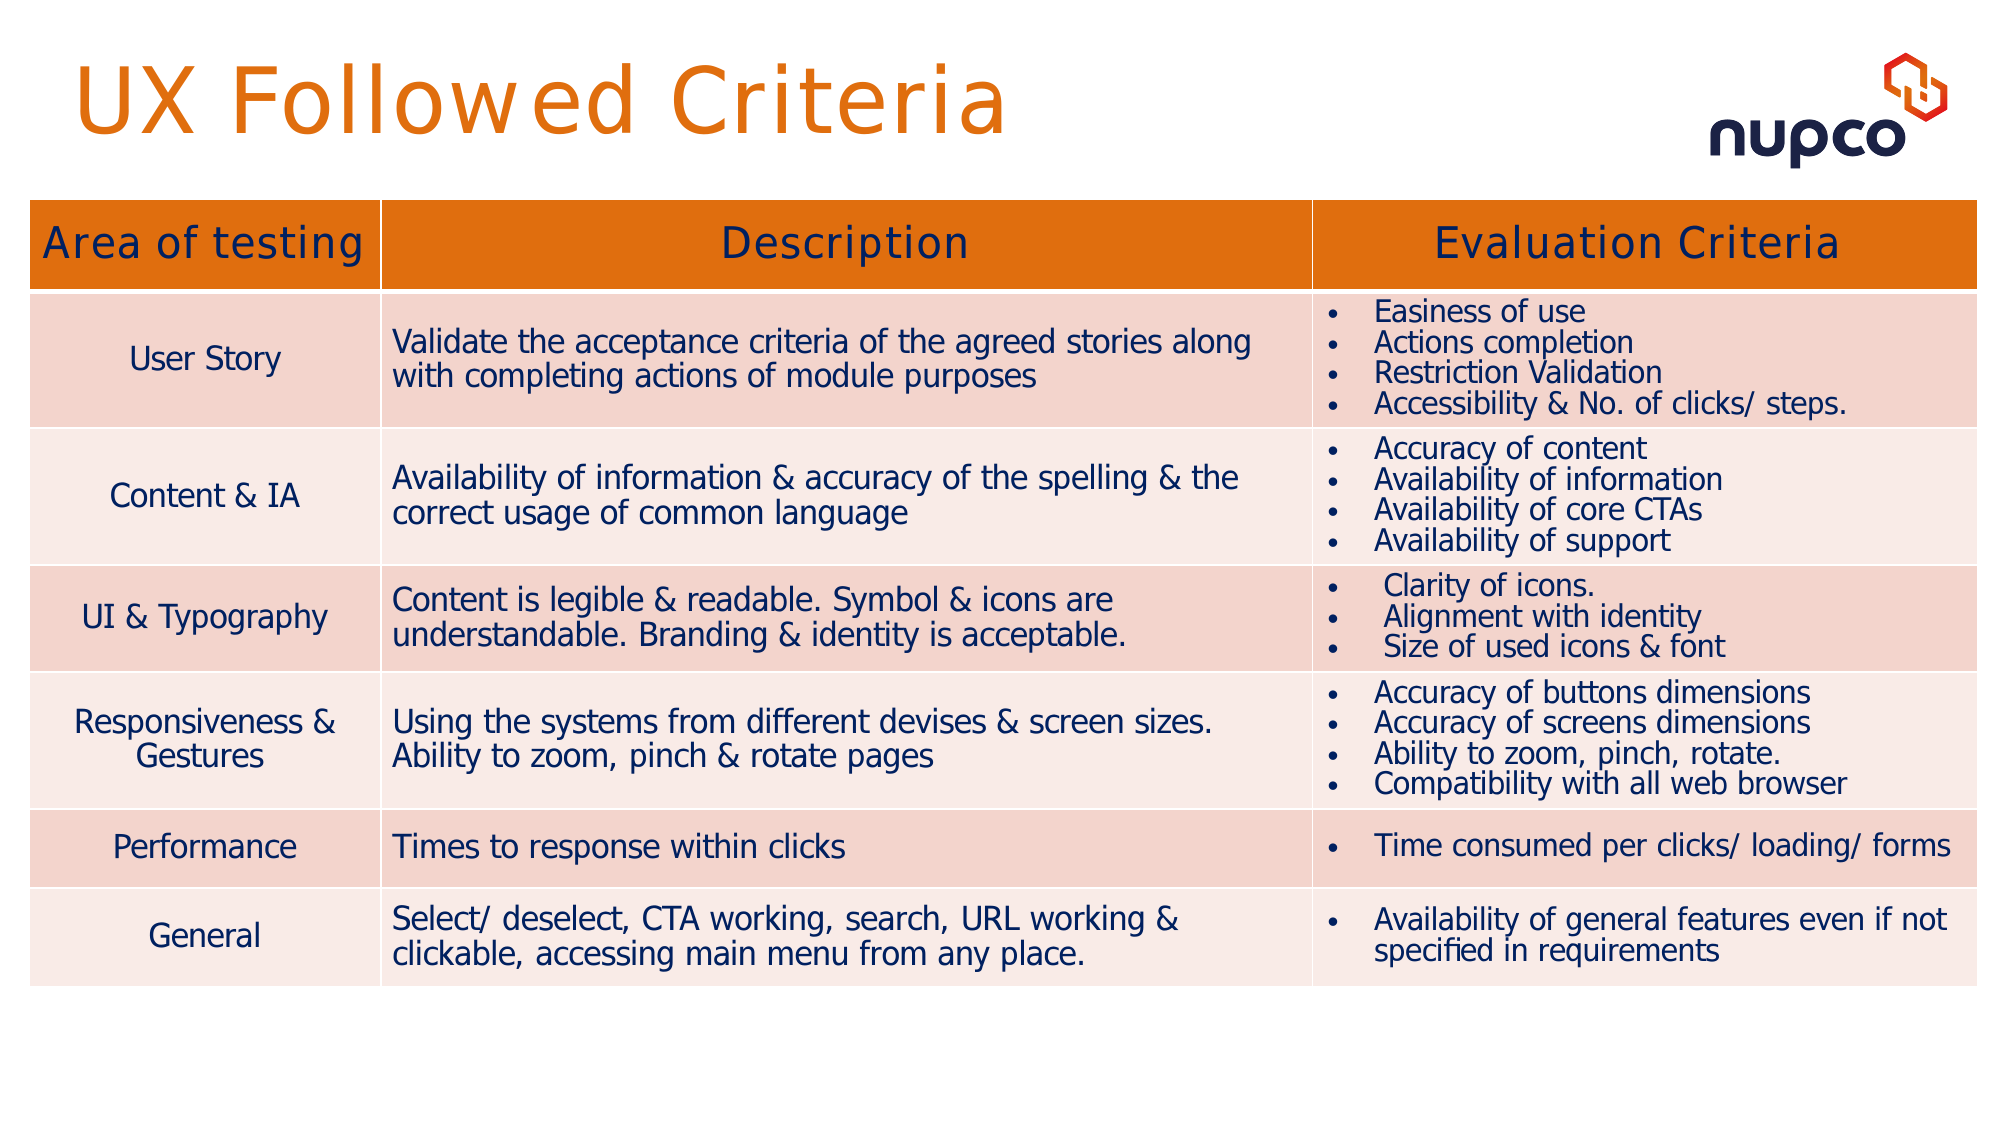

# UX Followed Criteria
| Area of testing | Description | Evaluation Criteria |
| --- | --- | --- |
| User Story | Validate the acceptance criteria of the agreed stories along with completing actions of module purposes | Easiness of use Actions completion Restriction Validation Accessibility & No. of clicks/ steps. |
| Content & IA | Availability of information & accuracy of the spelling & the correct usage of common language | Accuracy of content Availability of information Availability of core CTAs Availability of support |
| UI & Typography | Content is legible & readable. Symbol & icons are understandable. Branding & identity is acceptable. | Clarity of icons. Alignment with identity Size of used icons & font |
| Responsiveness & Gestures | Using the systems from different devises & screen sizes. Ability to zoom, pinch & rotate pages | Accuracy of buttons dimensions Accuracy of screens dimensions Ability to zoom, pinch, rotate. Compatibility with all web browser |
| Performance | Times to response within clicks | Time consumed per clicks/ loading/ forms |
| General | Select/ deselect, CTA working, search, URL working & clickable, accessing main menu from any place. | Availability of general features even if not specified in requirements |